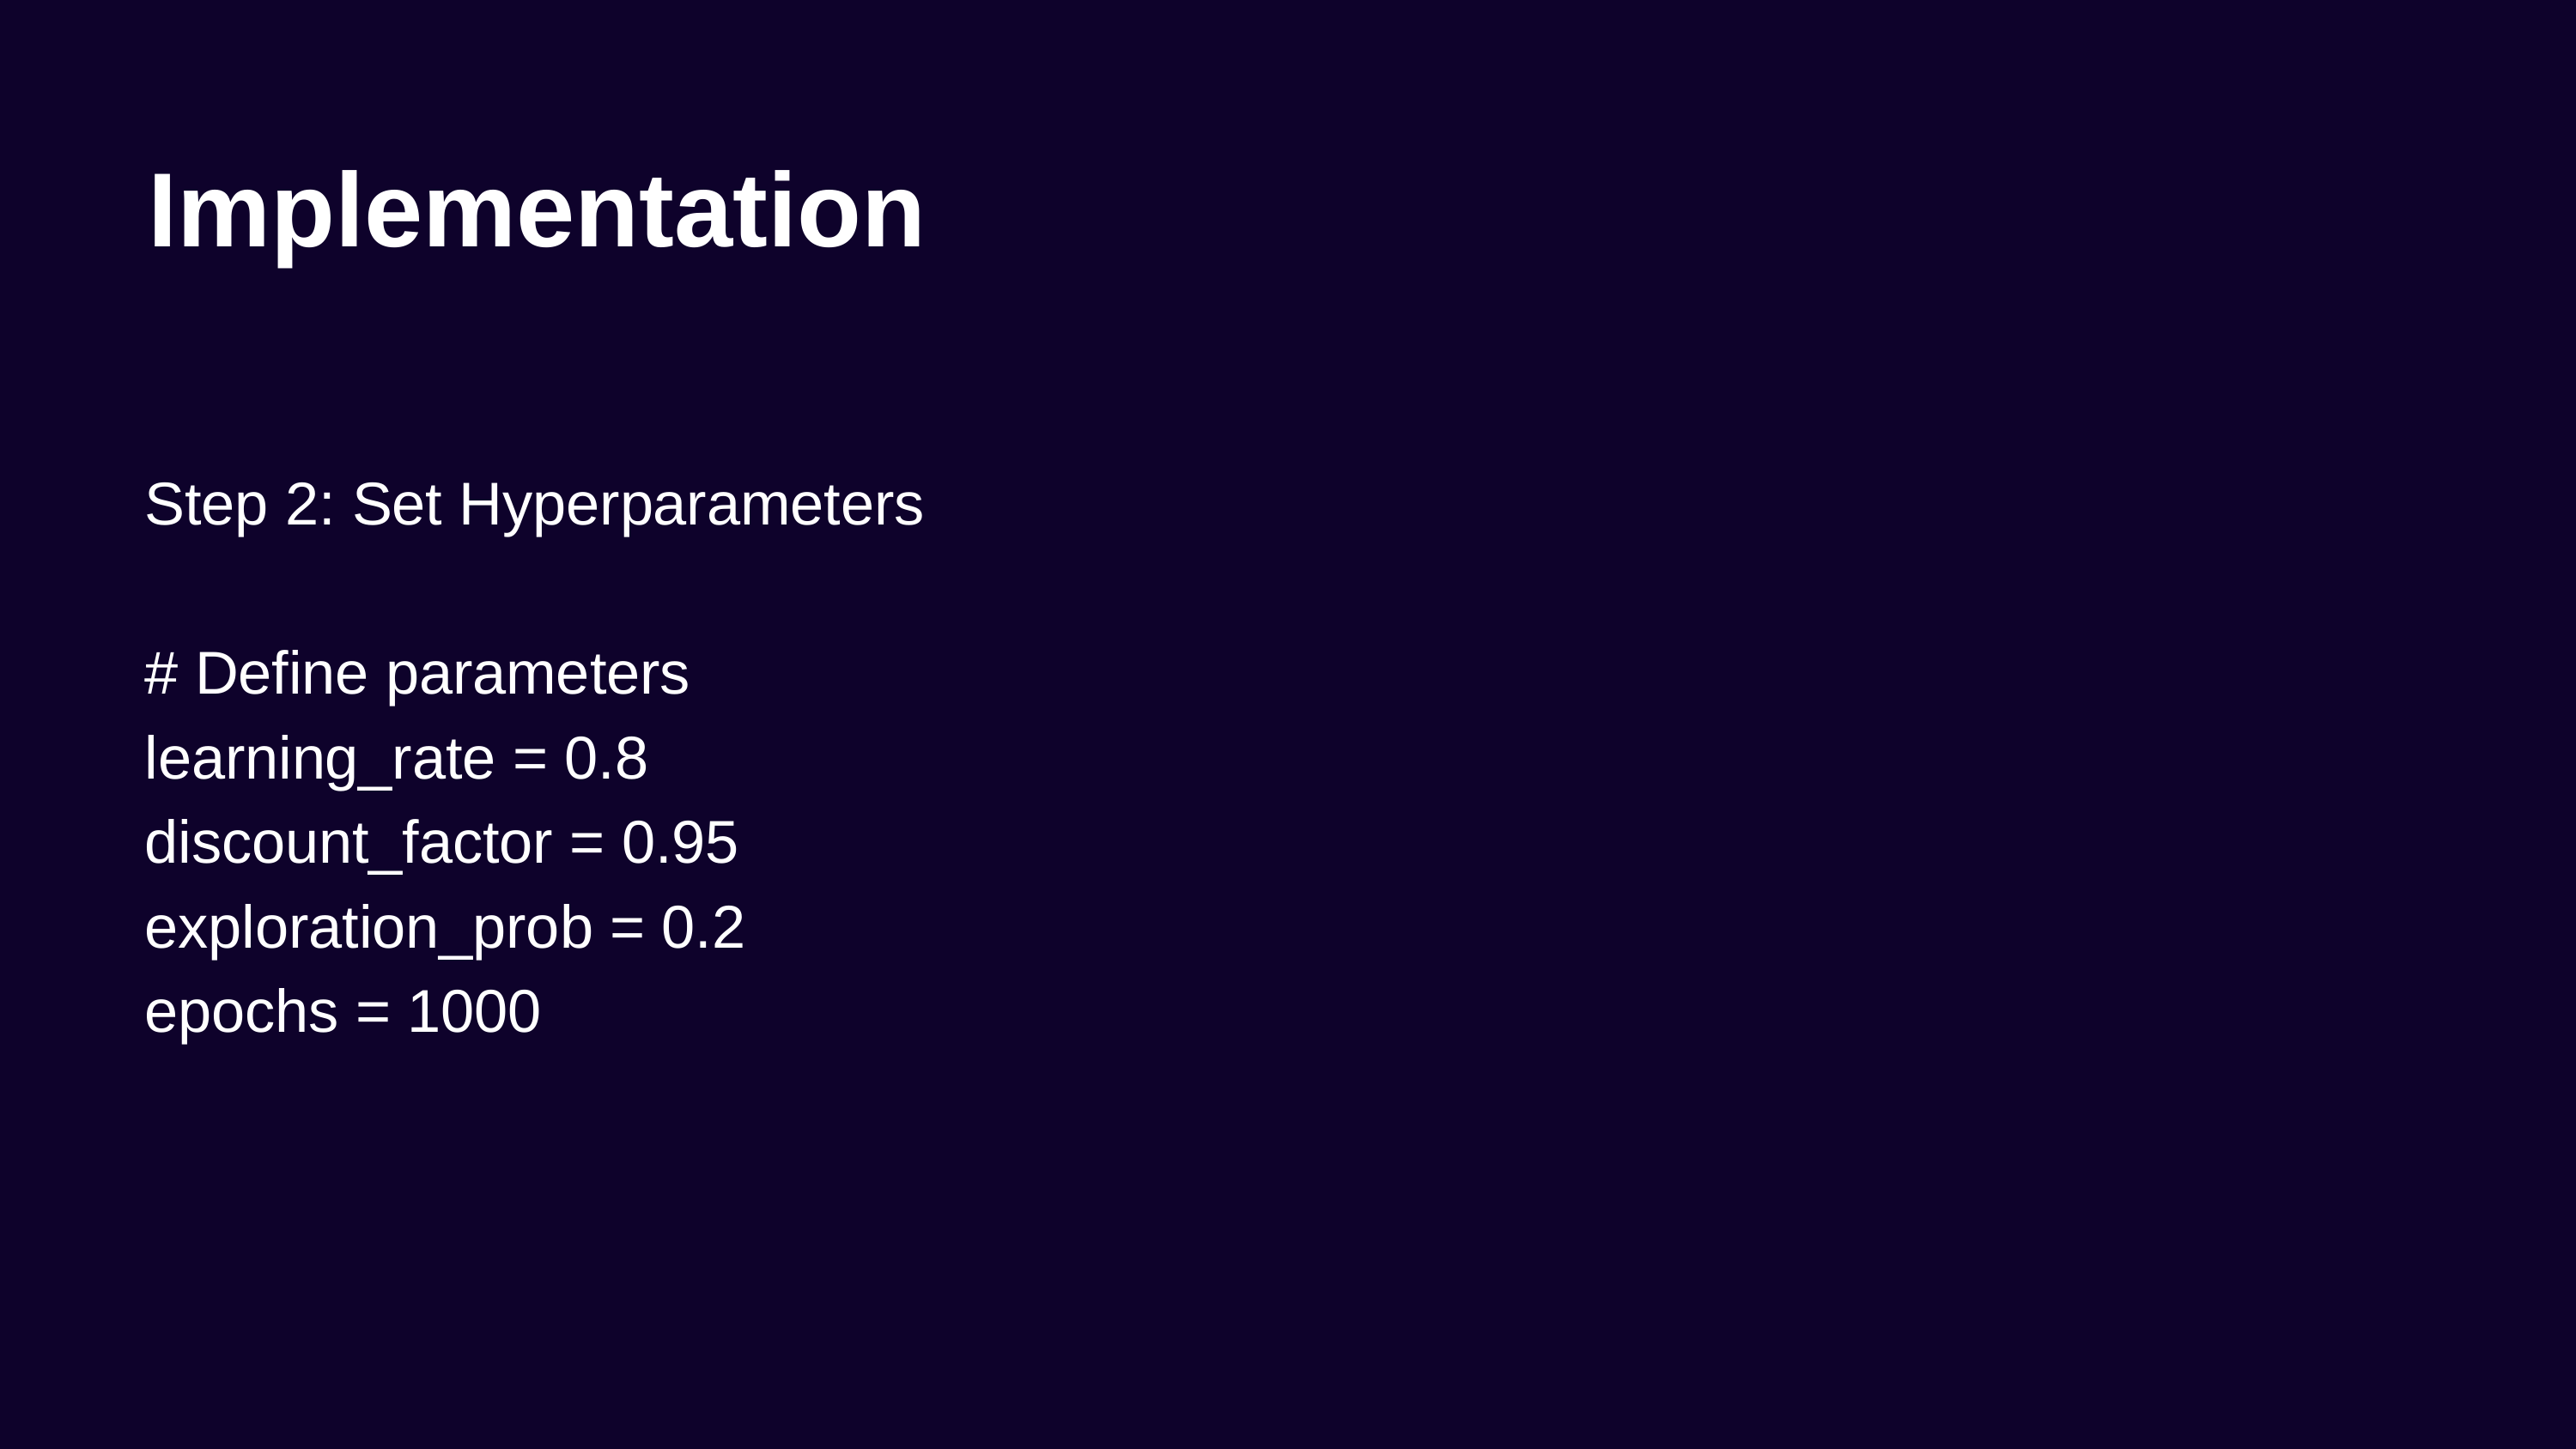

Implementation
Step 2: Set Hyperparameters

# Define parameters
learning_rate = 0.8
discount_factor = 0.95
exploration_prob = 0.2
epochs = 1000